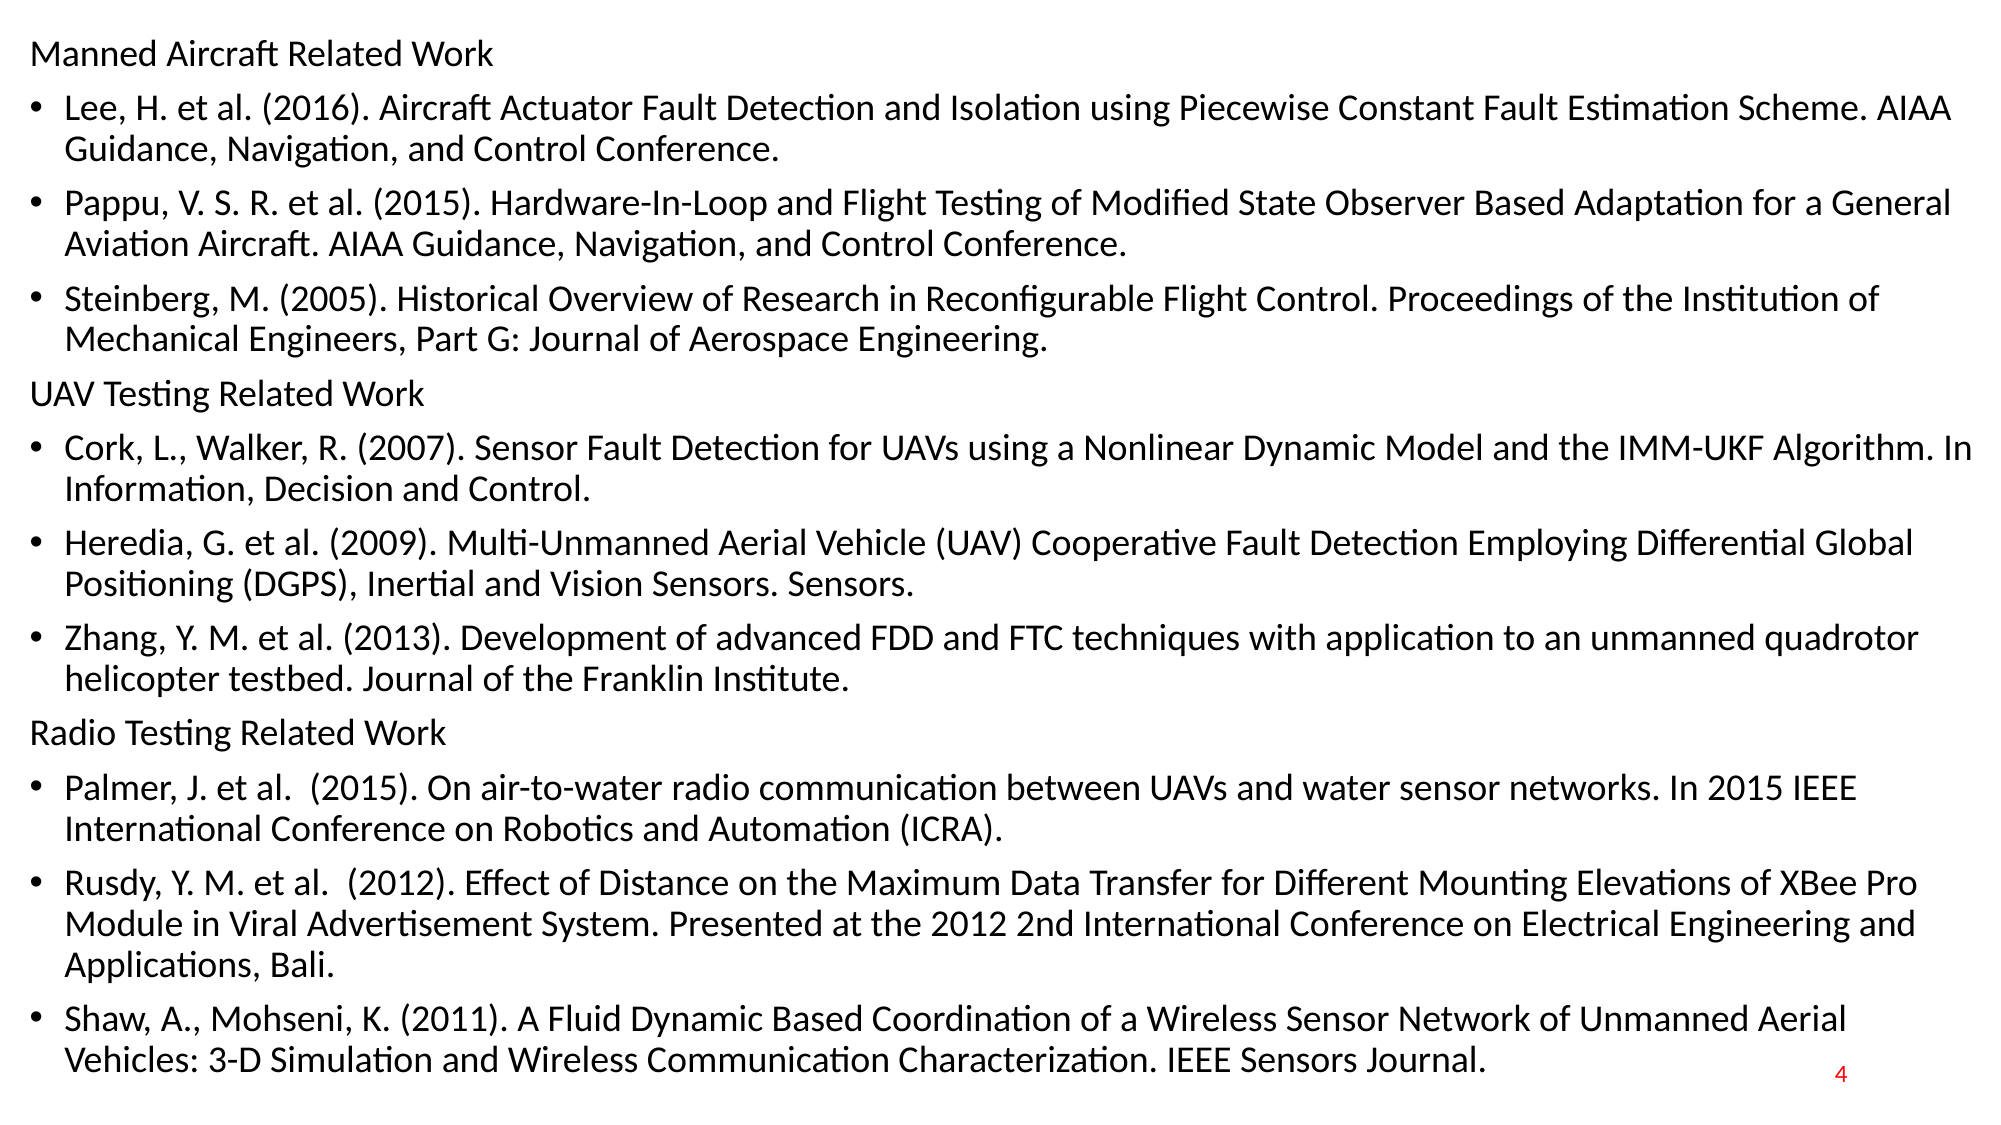

Manned Aircraft Related Work
Lee, H. et al. (2016). Aircraft Actuator Fault Detection and Isolation using Piecewise Constant Fault Estimation Scheme. AIAA Guidance, Navigation, and Control Conference.
Pappu, V. S. R. et al. (2015). Hardware-In-Loop and Flight Testing of Modified State Observer Based Adaptation for a General Aviation Aircraft. AIAA Guidance, Navigation, and Control Conference.
Steinberg, M. (2005). Historical Overview of Research in Reconfigurable Flight Control. Proceedings of the Institution of Mechanical Engineers, Part G: Journal of Aerospace Engineering.
UAV Testing Related Work
Cork, L., Walker, R. (2007). Sensor Fault Detection for UAVs using a Nonlinear Dynamic Model and the IMM-UKF Algorithm. In Information, Decision and Control.
Heredia, G. et al. (2009). Multi-Unmanned Aerial Vehicle (UAV) Cooperative Fault Detection Employing Differential Global Positioning (DGPS), Inertial and Vision Sensors. Sensors.
Zhang, Y. M. et al. (2013). Development of advanced FDD and FTC techniques with application to an unmanned quadrotor helicopter testbed. Journal of the Franklin Institute.
Radio Testing Related Work
Palmer, J. et al.  (2015). On air-to-water radio communication between UAVs and water sensor networks. In 2015 IEEE International Conference on Robotics and Automation (ICRA).
Rusdy, Y. M. et al.  (2012). Effect of Distance on the Maximum Data Transfer for Different Mounting Elevations of XBee Pro Module in Viral Advertisement System. Presented at the 2012 2nd International Conference on Electrical Engineering and Applications, Bali.
Shaw, A., Mohseni, K. (2011). A Fluid Dynamic Based Coordination of a Wireless Sensor Network of Unmanned Aerial Vehicles: 3-D Simulation and Wireless Communication Characterization. IEEE Sensors Journal.
4